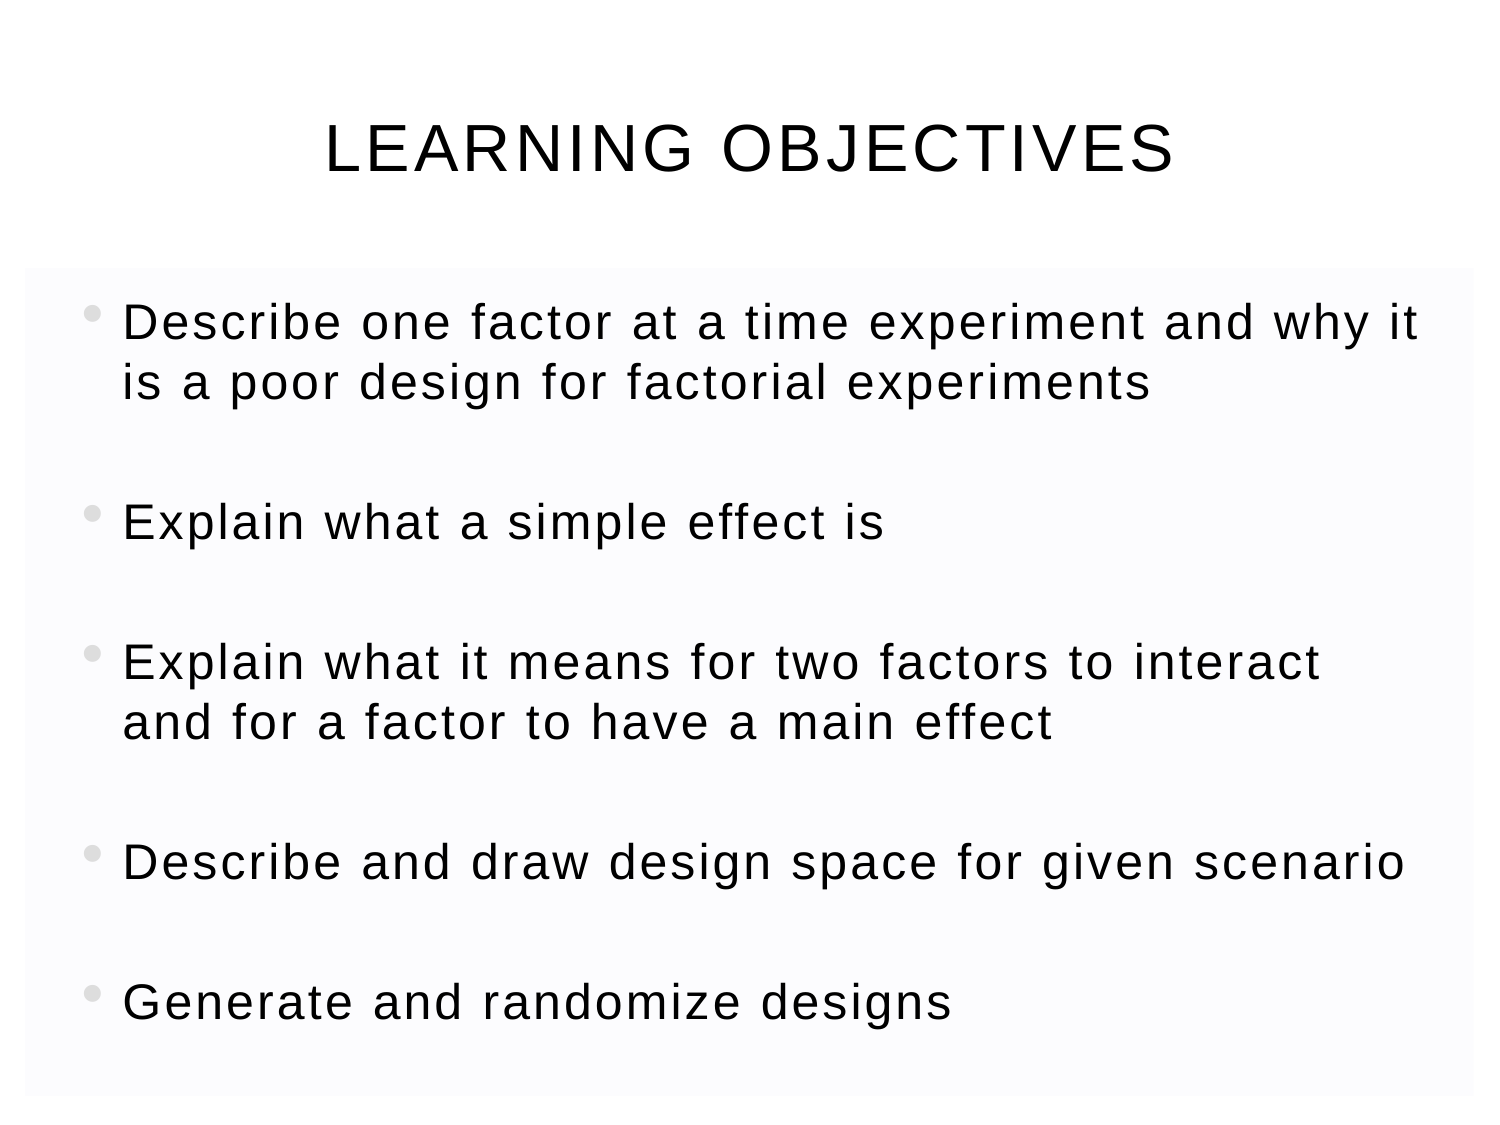

# LEARNING OBJECTIVES
Describe one factor at a time experiment and why it is a poor design for factorial experiments

Explain what a simple effect is

Explain what it means for two factors to interact and for a factor to have a main effect

Describe and draw design space for given scenario

Generate and randomize designs